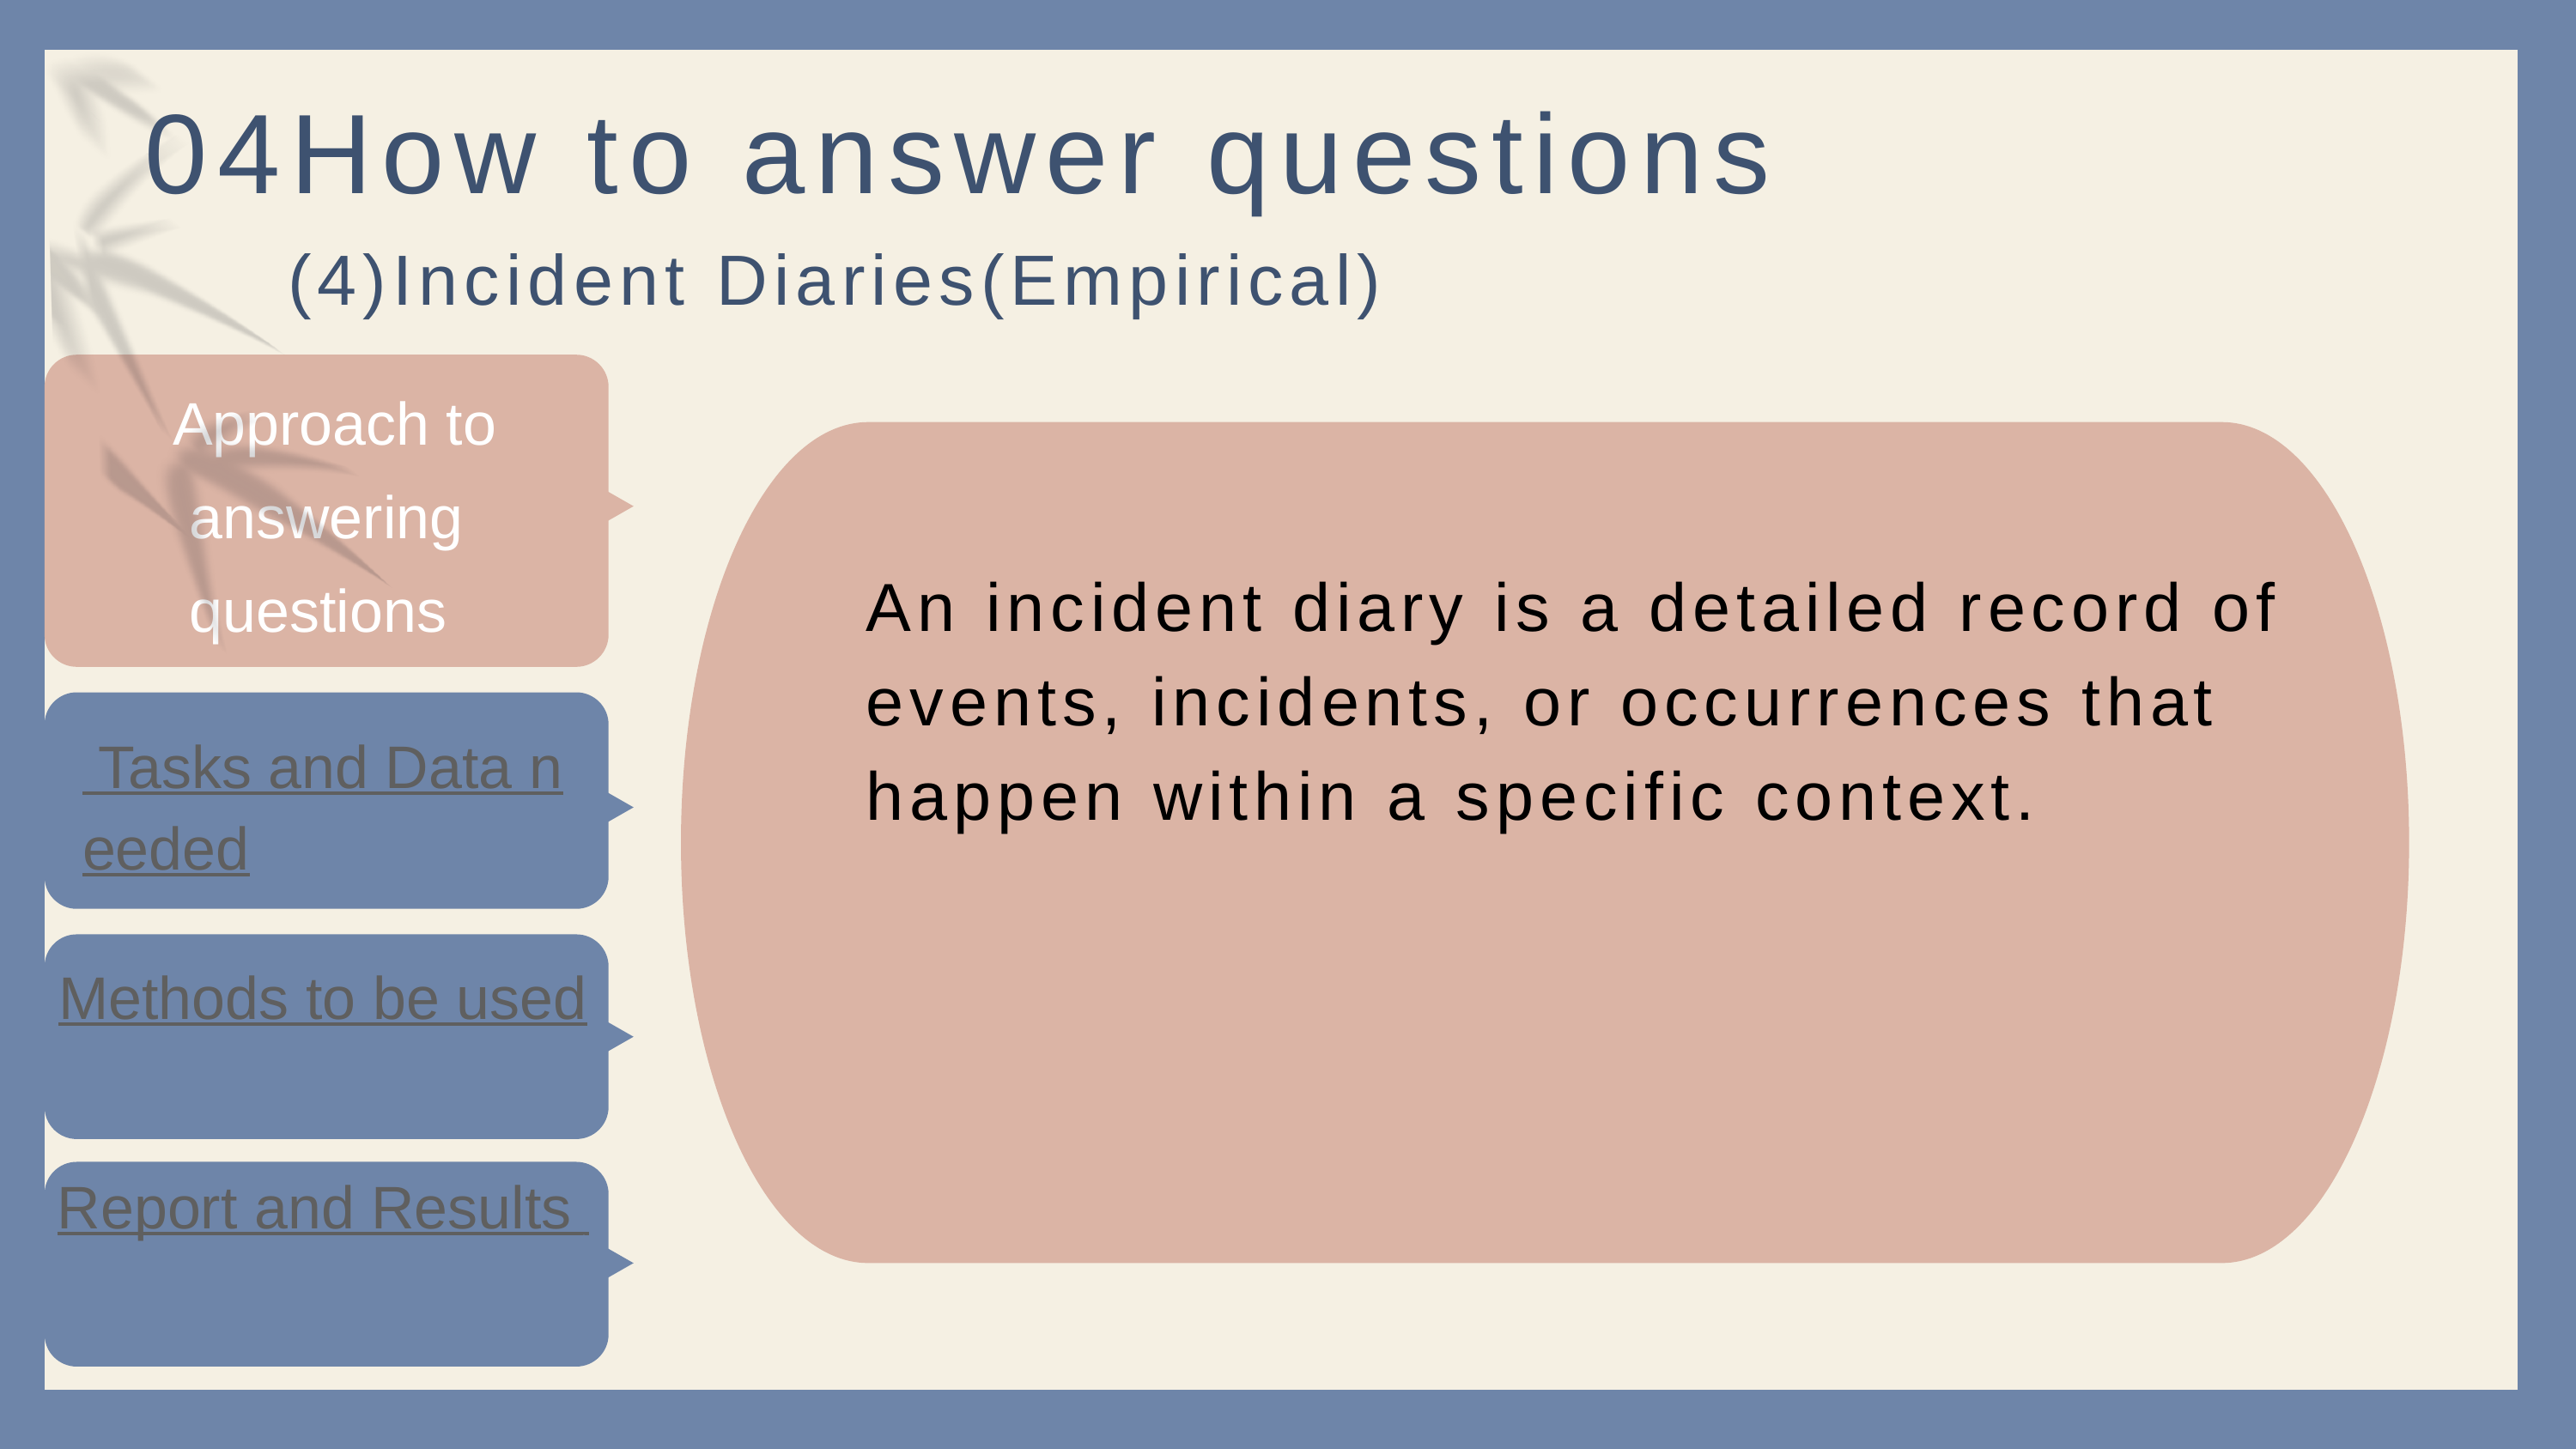

04How to answer questions
(4)Incident Diaries(Empirical)

 Approach to answering questions

An incident diary is a detailed record of events, incidents, or occurrences that happen within a specific context.

 Tasks and Data needed

Methods to be used

Report and Results